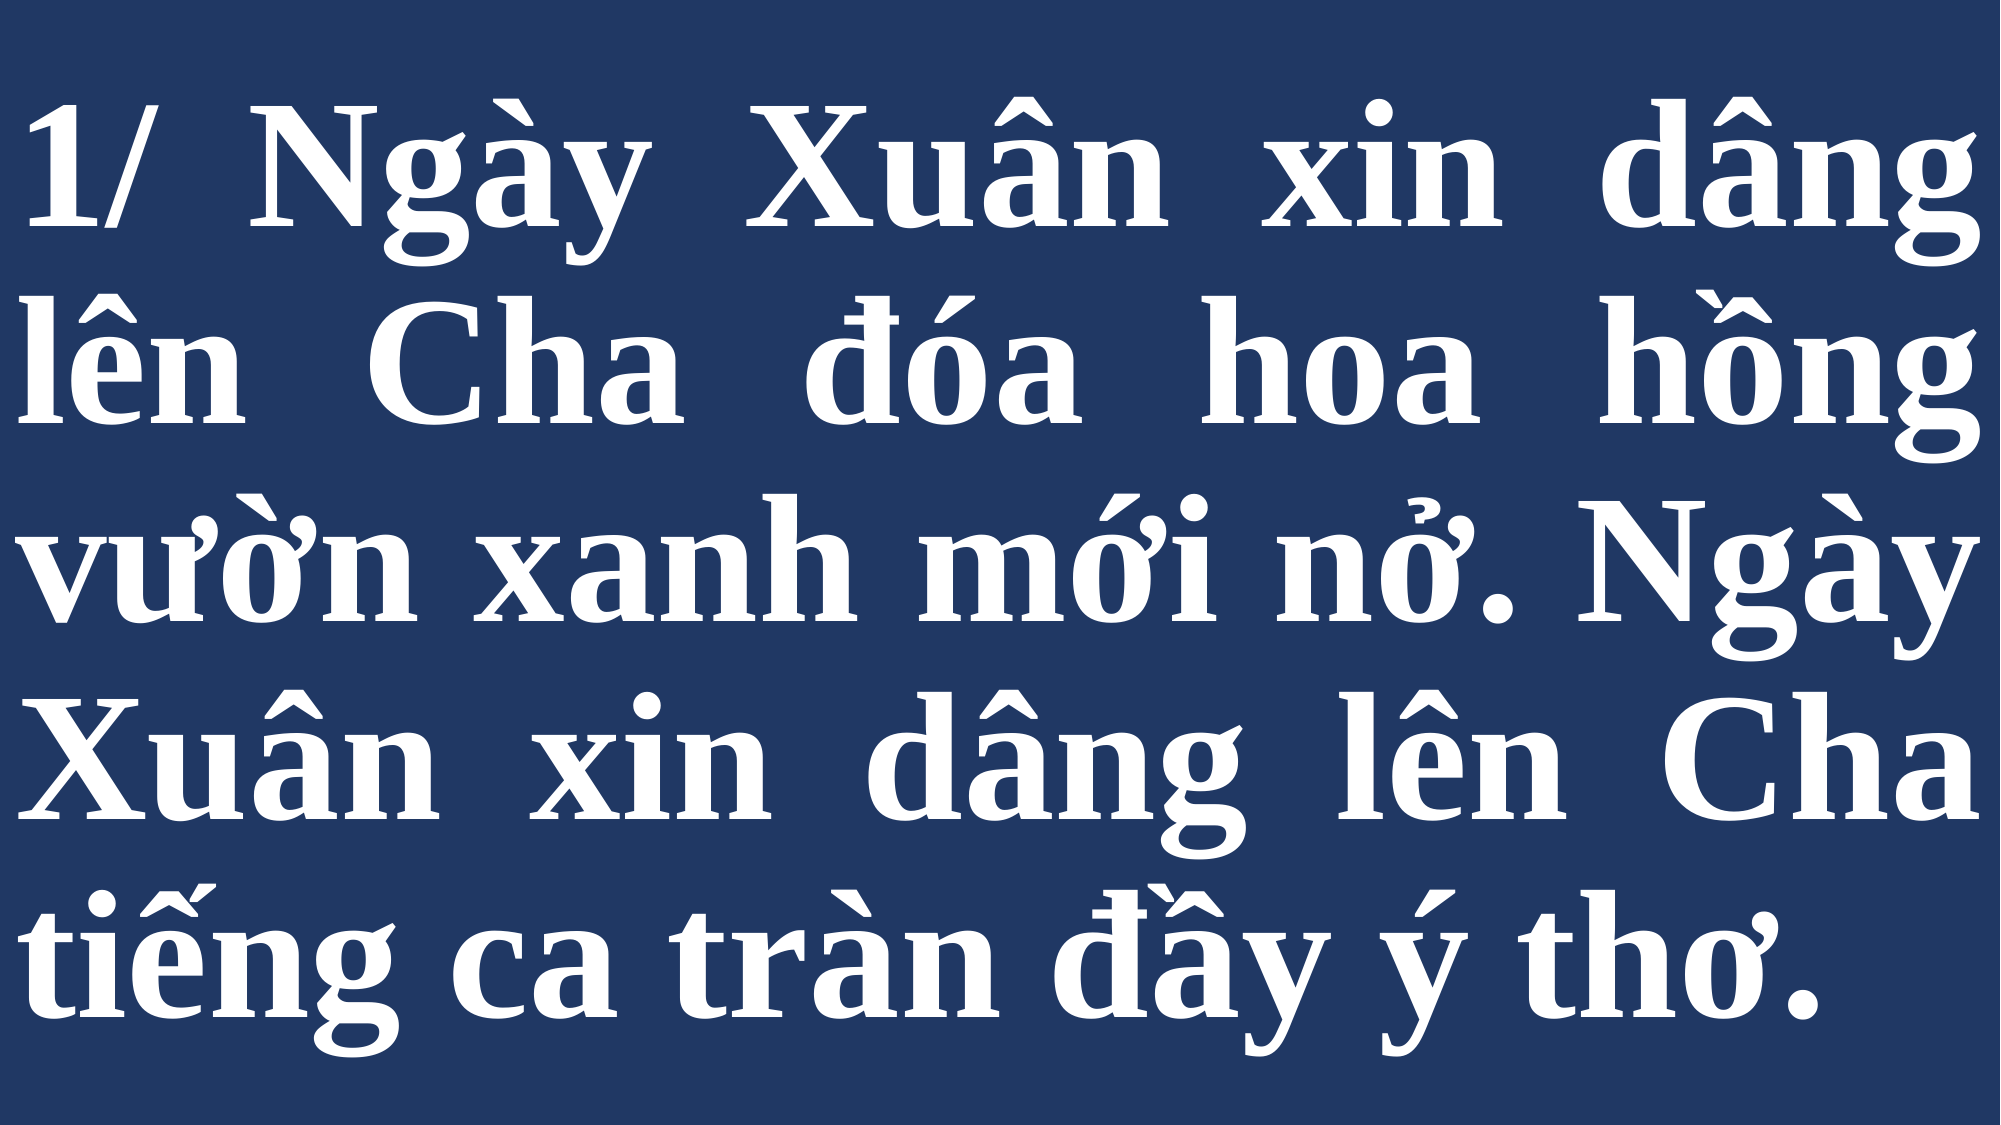

# 1/ Ngày Xuân xin dâng lên Cha đóa hoa hồng vườn xanh mới nở. Ngày Xuân xin dâng lên Cha tiếng ca tràn đầy ý thơ.